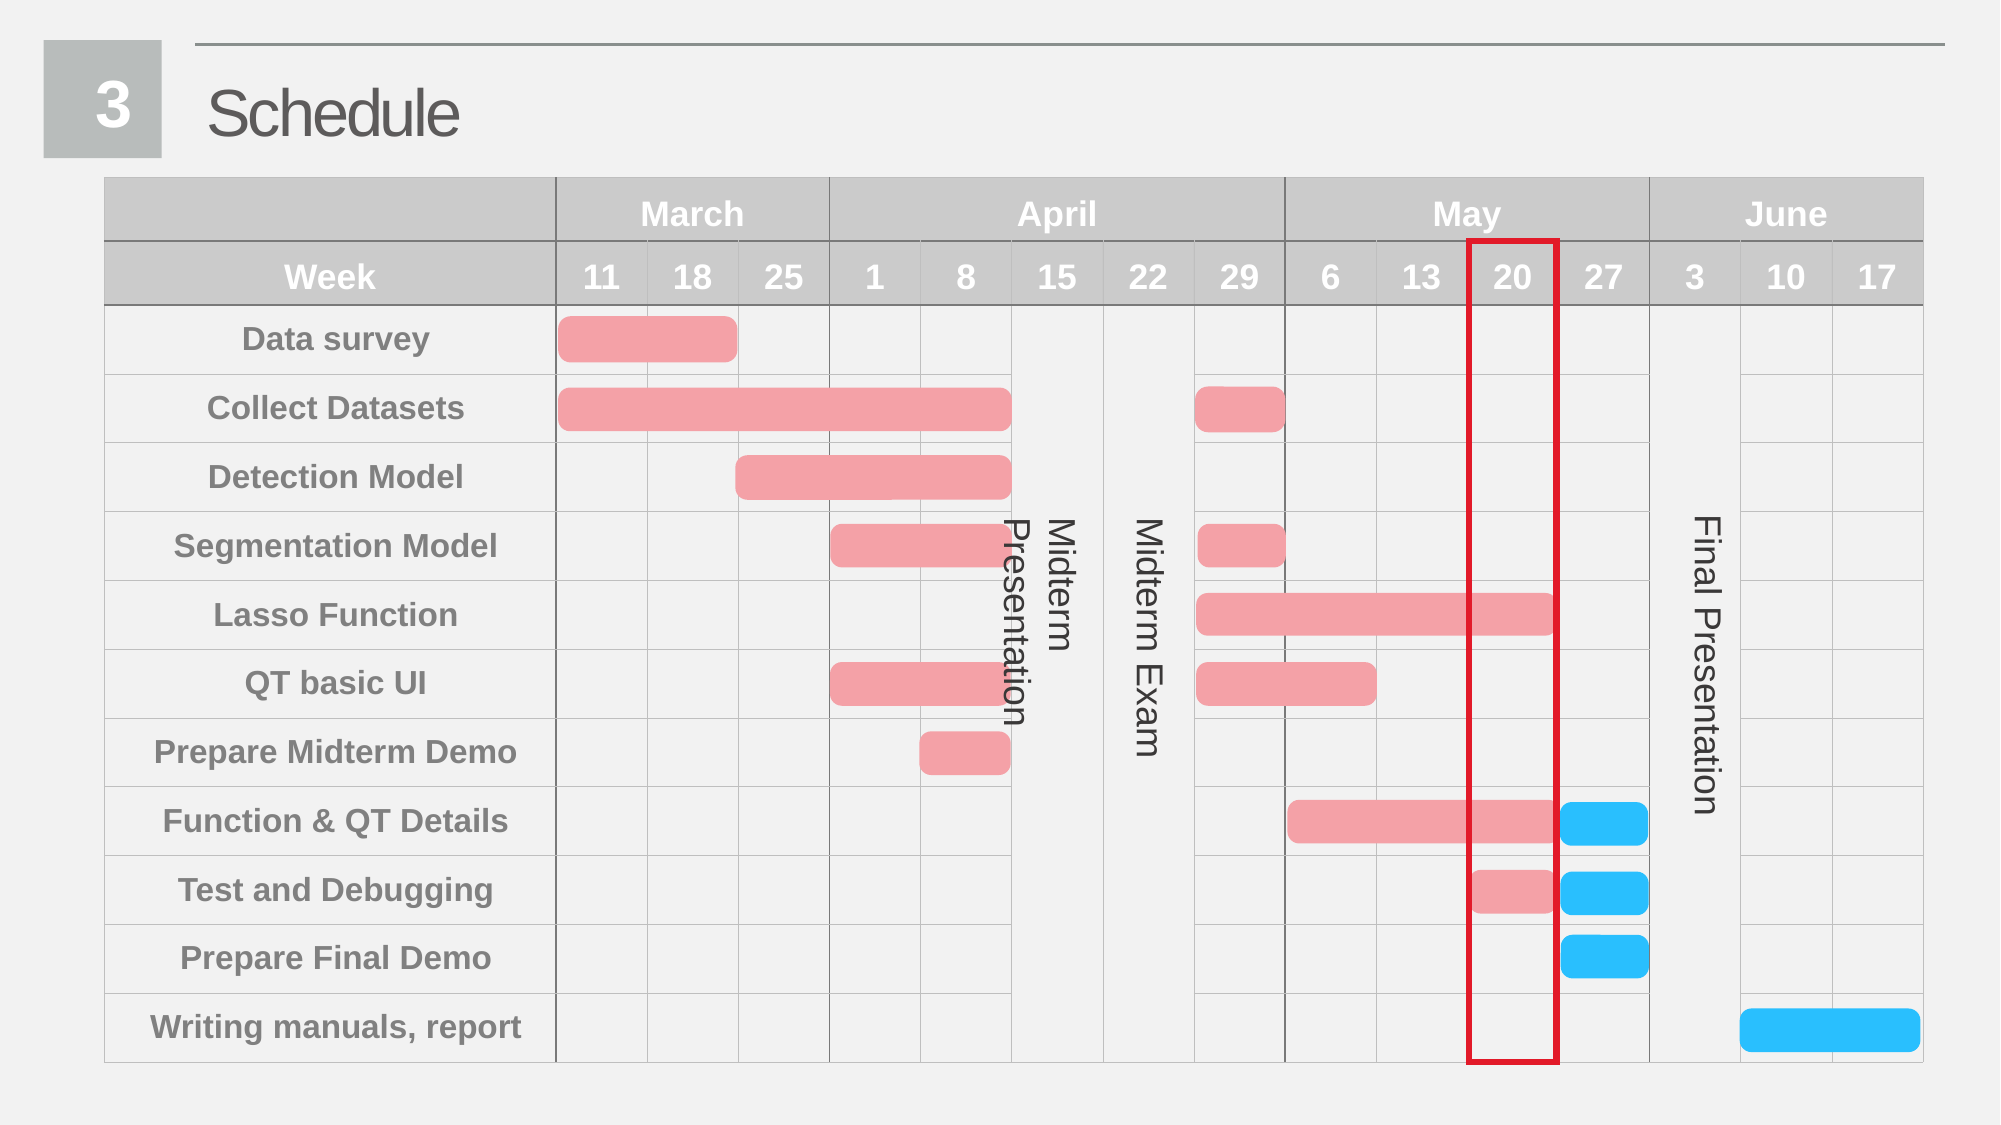

3
Schedule
|  | March |  |  | April |  |  |  |  | May |  |  |  | June |  |  |
| --- | --- | --- | --- | --- | --- | --- | --- | --- | --- | --- | --- | --- | --- | --- | --- |
| Week | 11 | 18 | 25 | 1 | 8 | 15 | 22 | 29 | 6 | 13 | 20 | 27 | 3 | 10 | 17 |
| Data survey |  |  |  |  |  |  |  |  |  |  |  |  |  |  |  |
| Collect Datasets |  |  |  |  |  |  |  |  |  |  |  |  |  |  |  |
| Detection Model |  |  |  |  |  |  |  |  |  |  |  |  |  |  |  |
| Segmentation Model |  |  |  |  |  |  |  |  |  |  |  |  |  |  |  |
| Lasso Function |  |  |  |  |  |  |  |  |  |  |  |  |  |  |  |
| QT basic UI |  |  |  |  |  |  |  |  |  |  |  |  |  |  |  |
| Prepare Midterm Demo |  |  |  |  |  |  |  |  |  |  |  |  |  |  |  |
| Function & QT Details |  |  |  |  |  |  |  |  |  |  |  |  |  |  |  |
| Test and Debugging |  |  |  |  |  |  |  |  |  |  |  |  |  |  |  |
| Prepare Final Demo |  |  |  |  |  |  |  |  |  |  |  |  |  |  |  |
| Writing manuals, report |  |  |  |  |  |  |  |  |  |  |  |  |  |  |  |

Final Presentation
Midterm Presentation
Midterm Exam

48